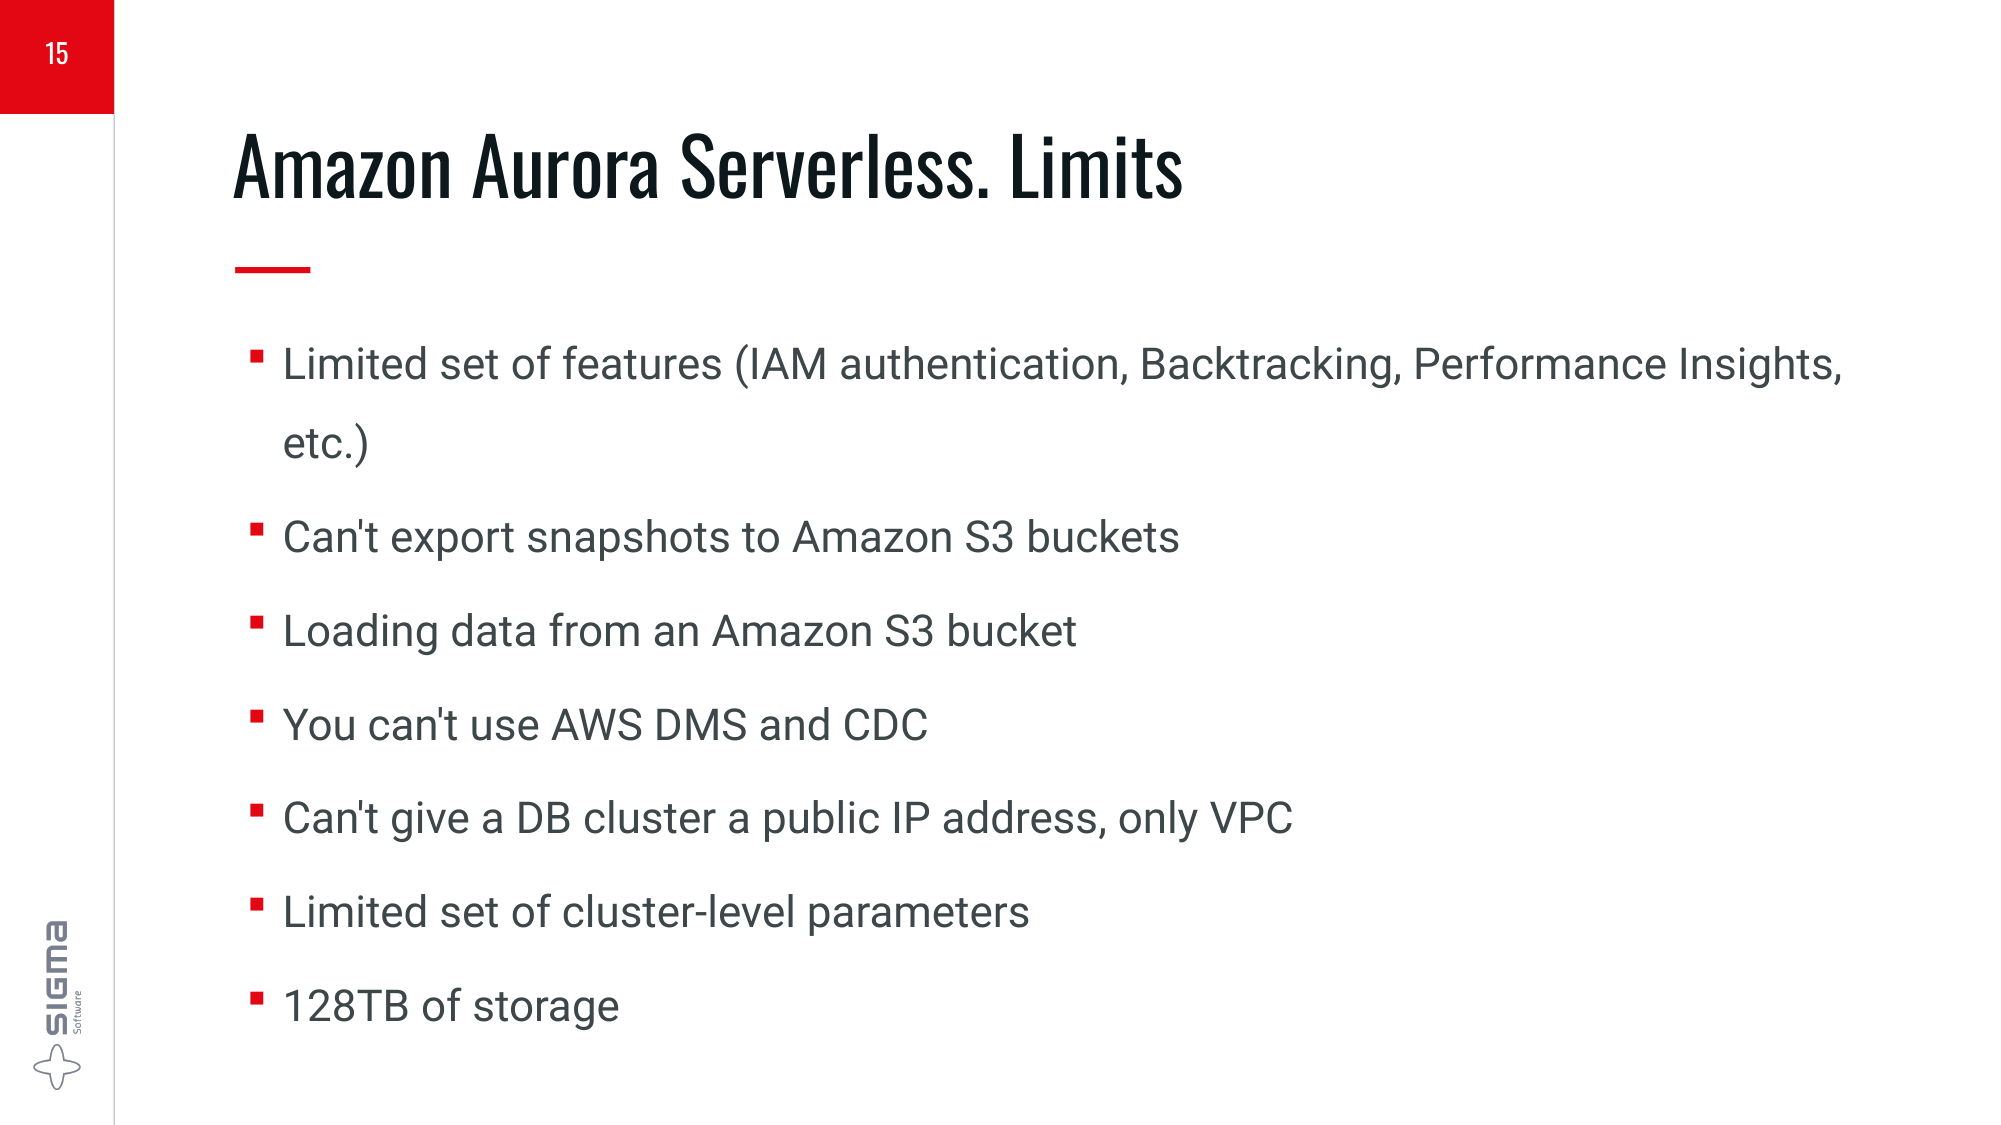

15
# Amazon Aurora Serverless. Limits —
Limited set of features (IAM authentication, Backtracking, Performance Insights, etc.)
Can't export snapshots to Amazon S3 buckets
Loading data from an Amazon S3 bucket
You can't use AWS DMS and CDC
Can't give a DB cluster a public IP address, only VPC
Limited set of cluster-level parameters
128TB of storage